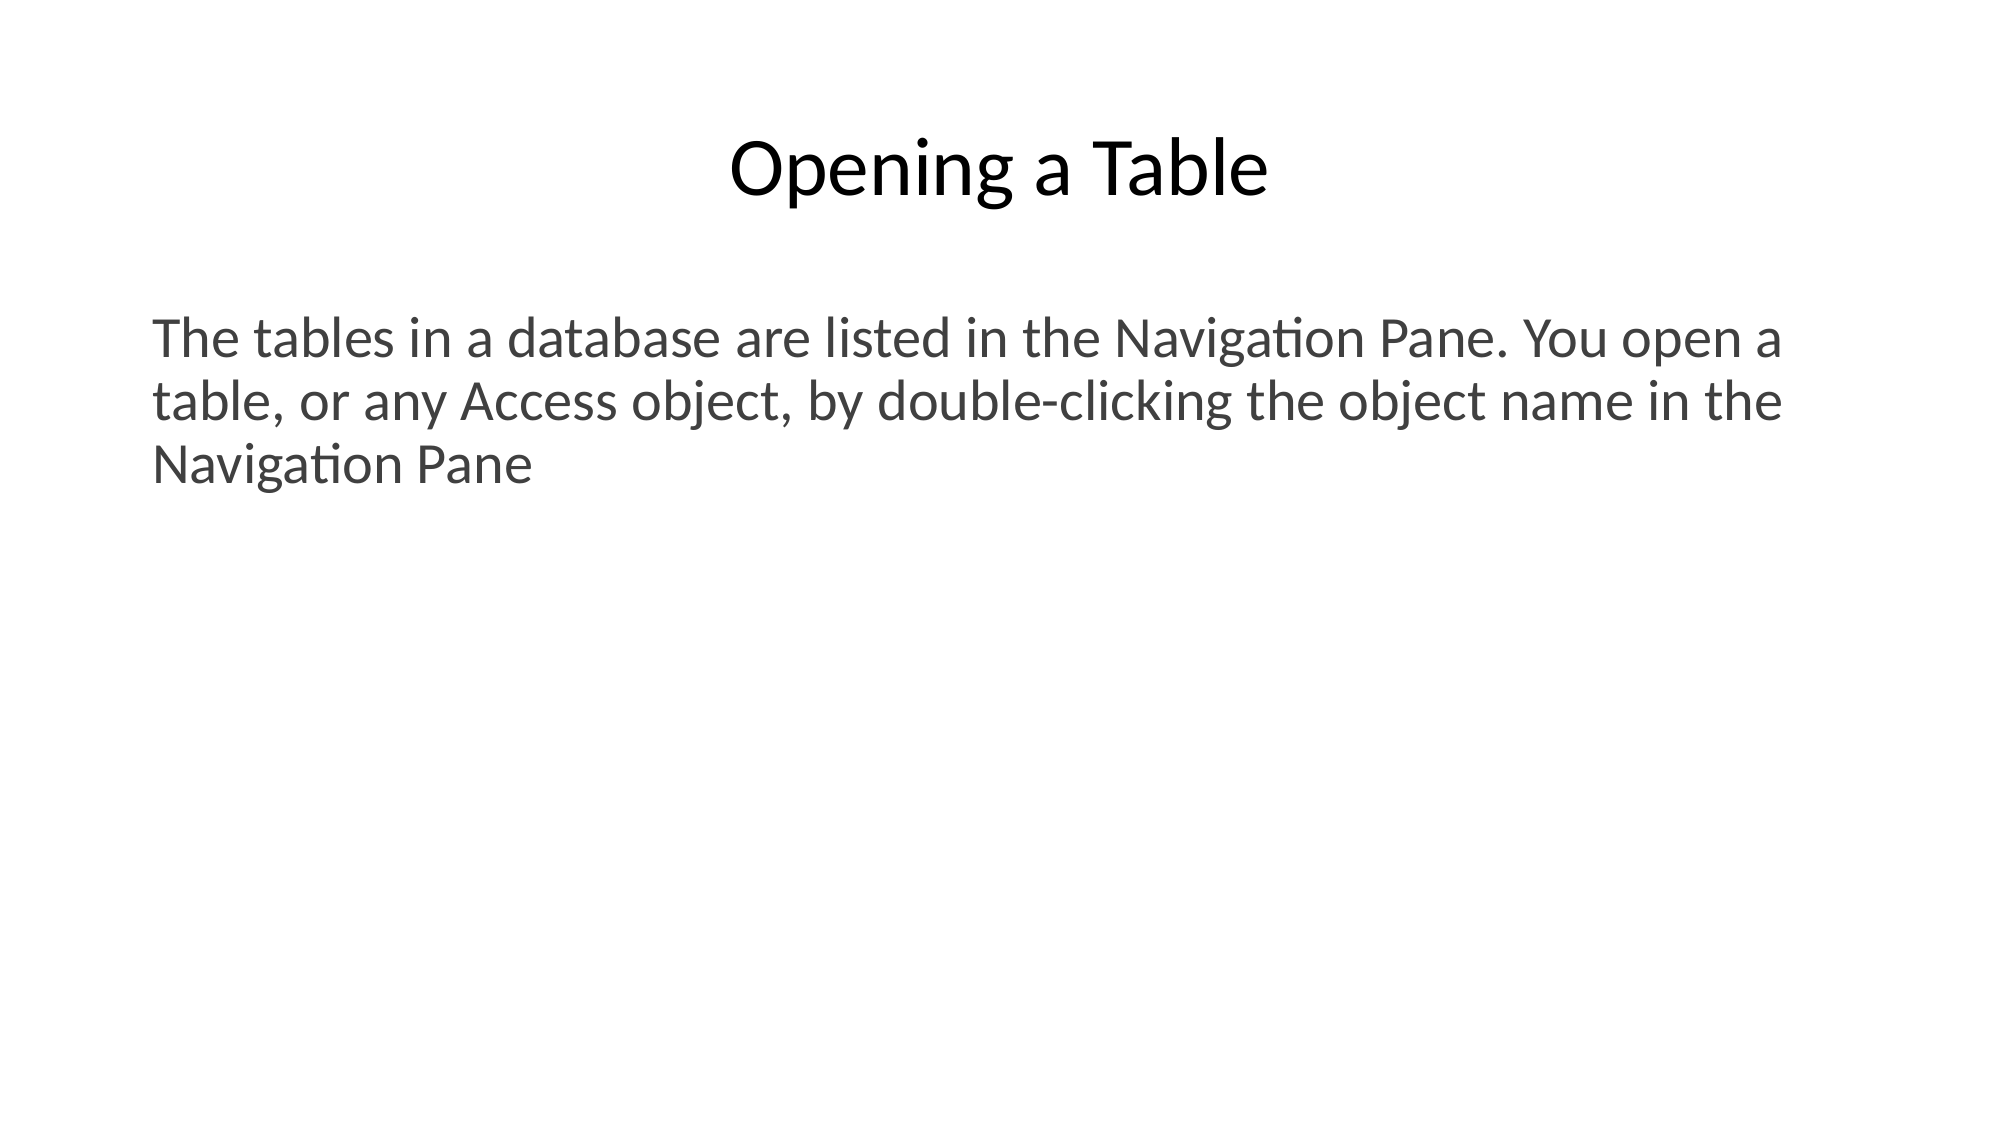

# Opening a Table
The tables in a database are listed in the Navigation Pane. You open a table, or any Access object, by double-clicking the object name in the Navigation Pane